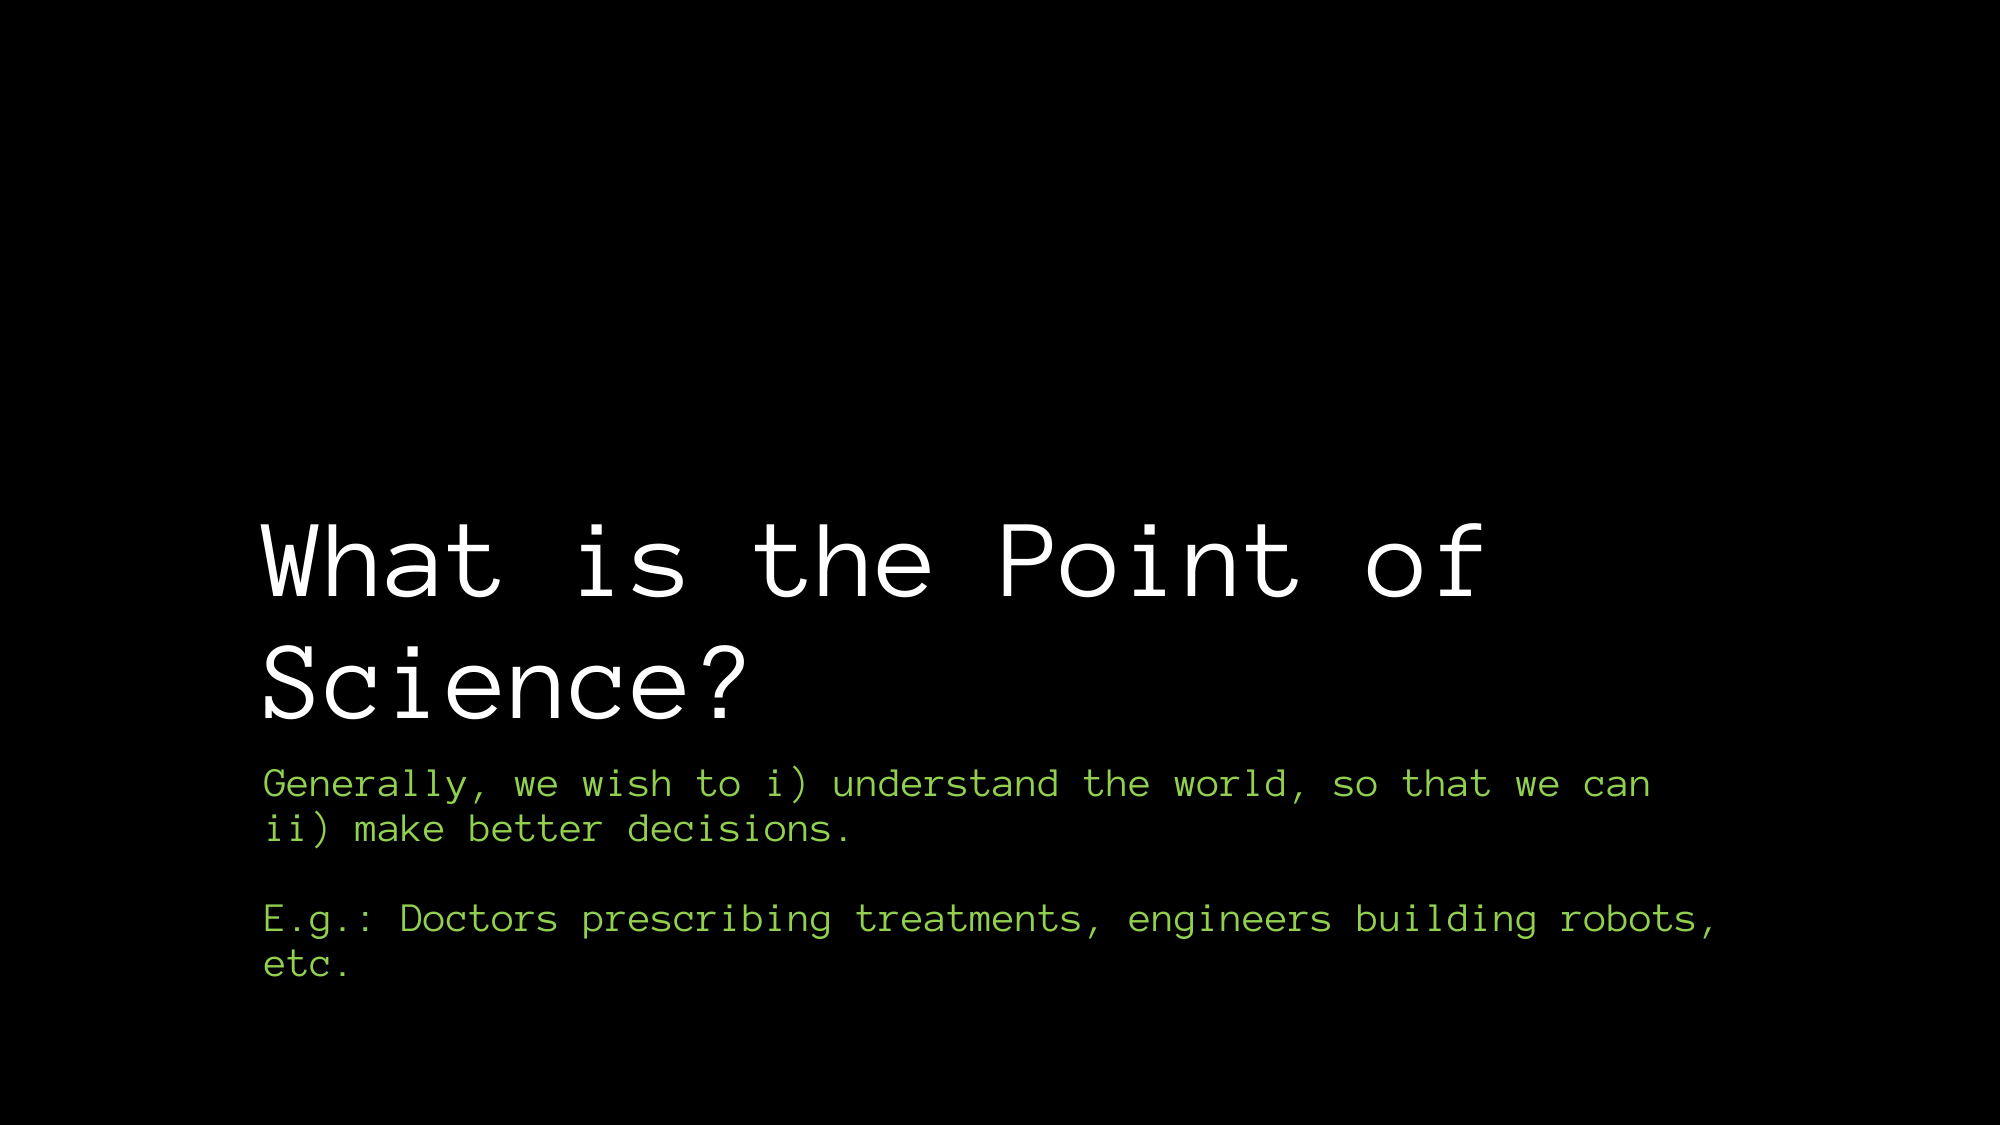

# What is the Point of Science?
Generally, we wish to i) understand the world, so that we can ii) make better decisions.

E.g.: Doctors prescribing treatments, engineers building robots, etc.